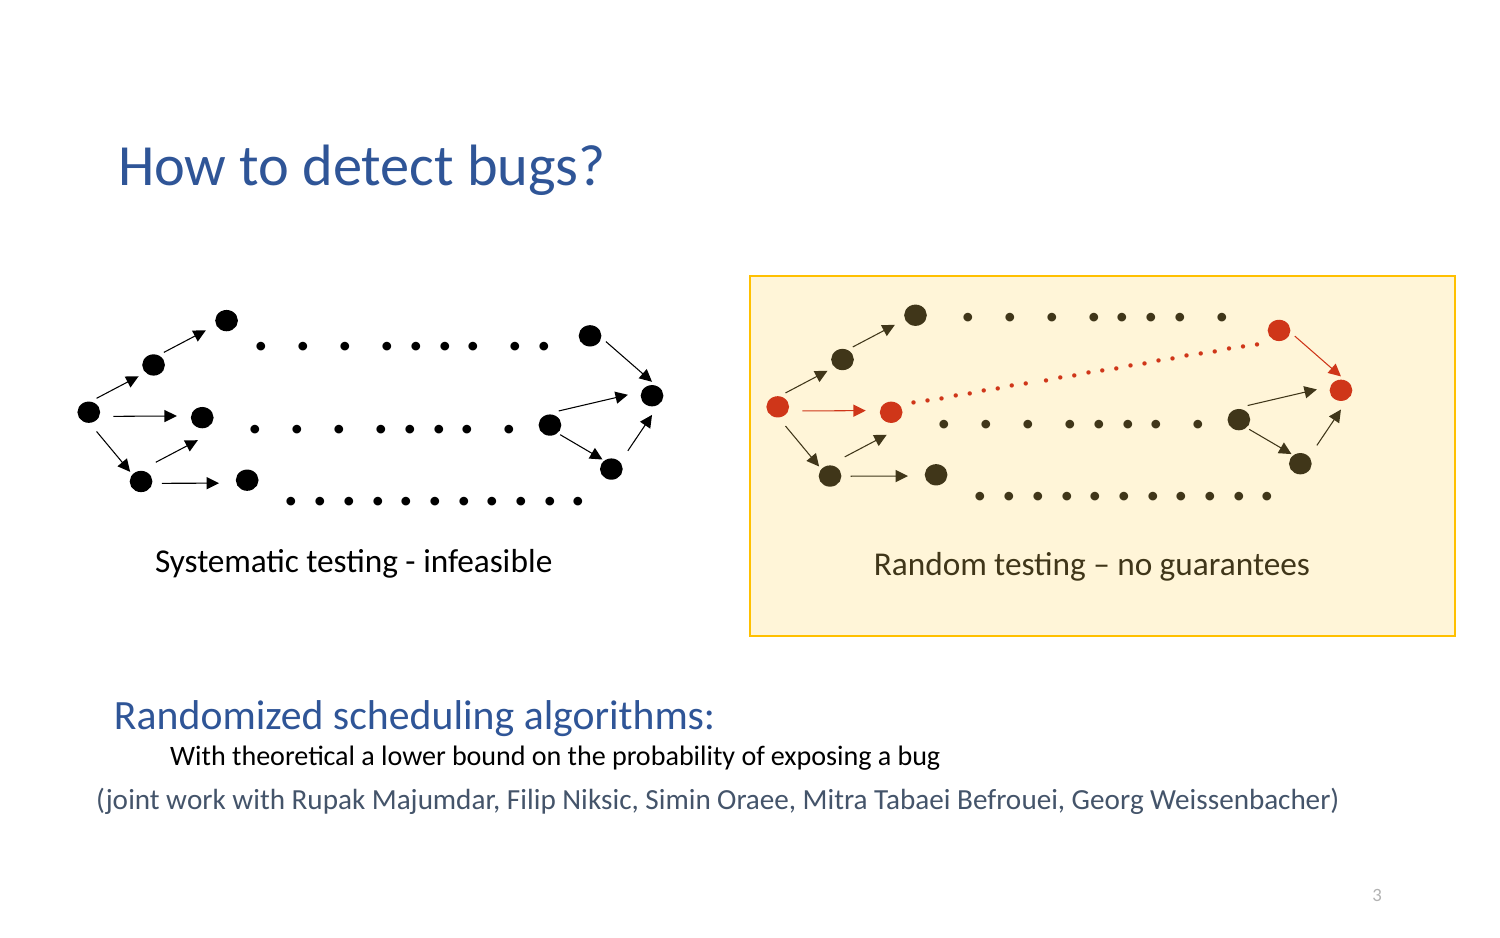

# How to detect bugs?
.  .  .  . . . .  .

 . . . . . . . . .  . . . . . . . . . . . . . . . .

.  .  .  . . . .  .

. . . . . . . . . . .

.  .  .  . . . .  . .

.  .  .  . . . .  .

. . . . . . . . . . .

Systematic testing - infeasible
Random testing – no guarantees
Randomized scheduling algorithms:
With theoretical a lower bound on the probability of exposing a bug
(joint work with Rupak Majumdar, Filip Niksic, Simin Oraee, Mitra Tabaei Befrouei, Georg Weissenbacher)
3